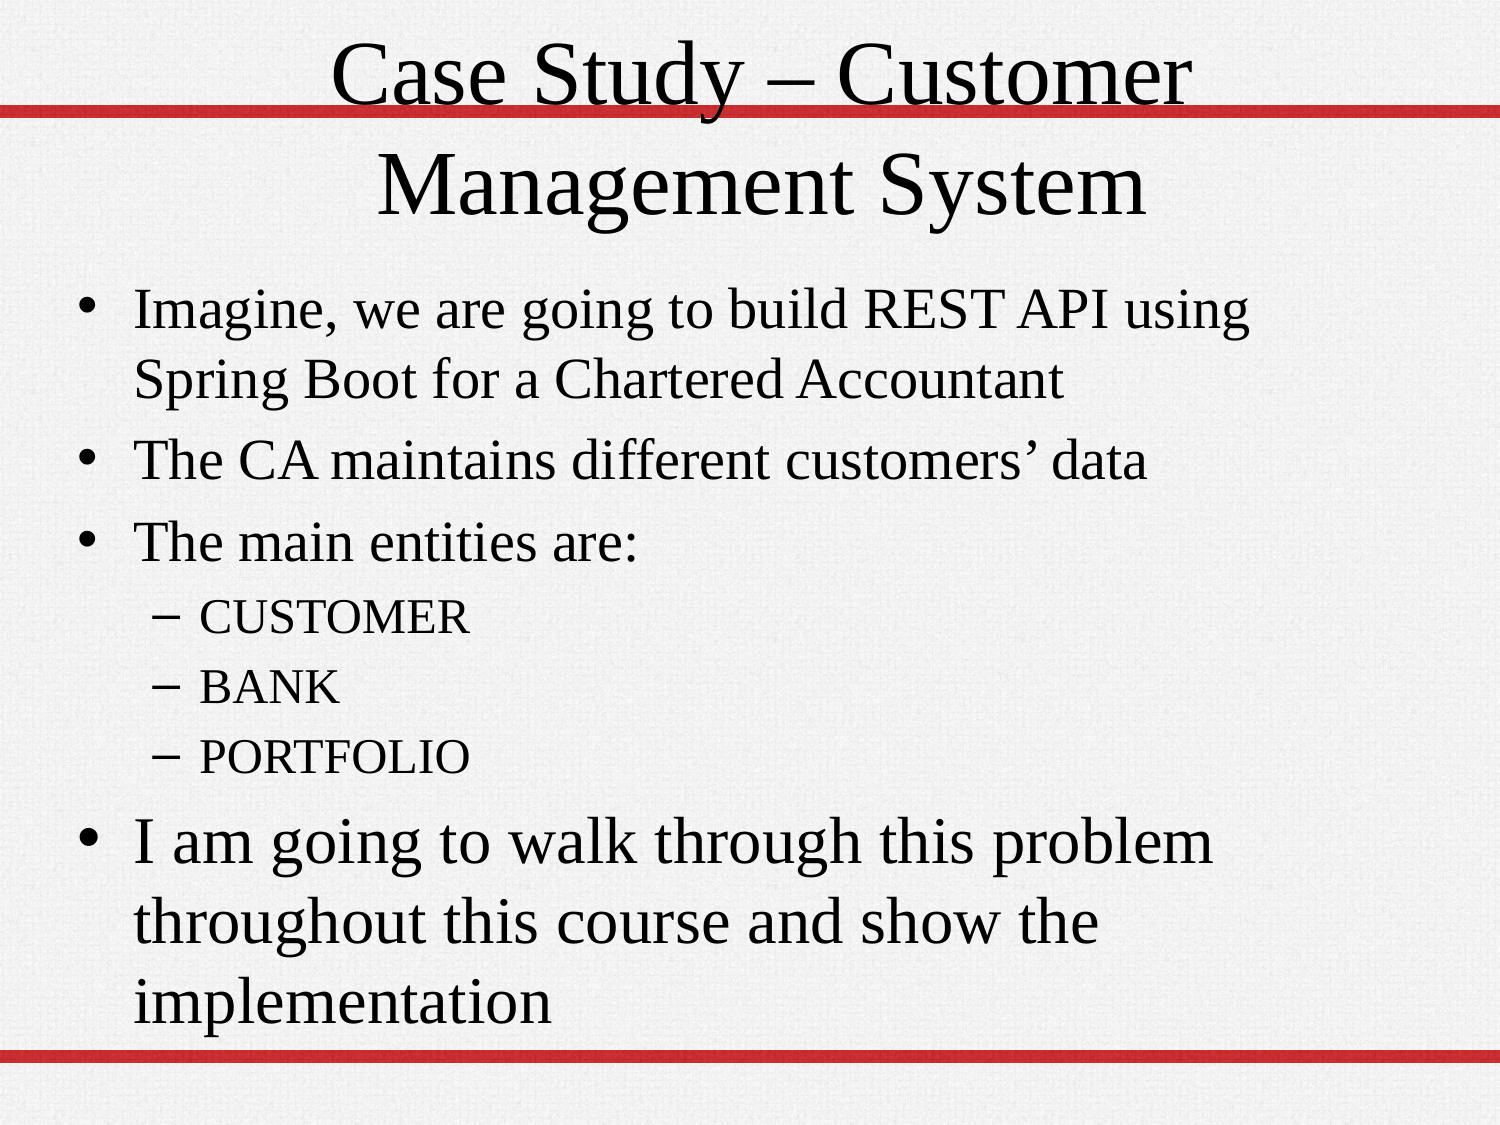

# Case Study – Customer Management System
Imagine, we are going to build REST API using Spring Boot for a Chartered Accountant
The CA maintains different customers’ data
The main entities are:
CUSTOMER
BANK
PORTFOLIO
I am going to walk through this problem throughout this course and show the implementation

32